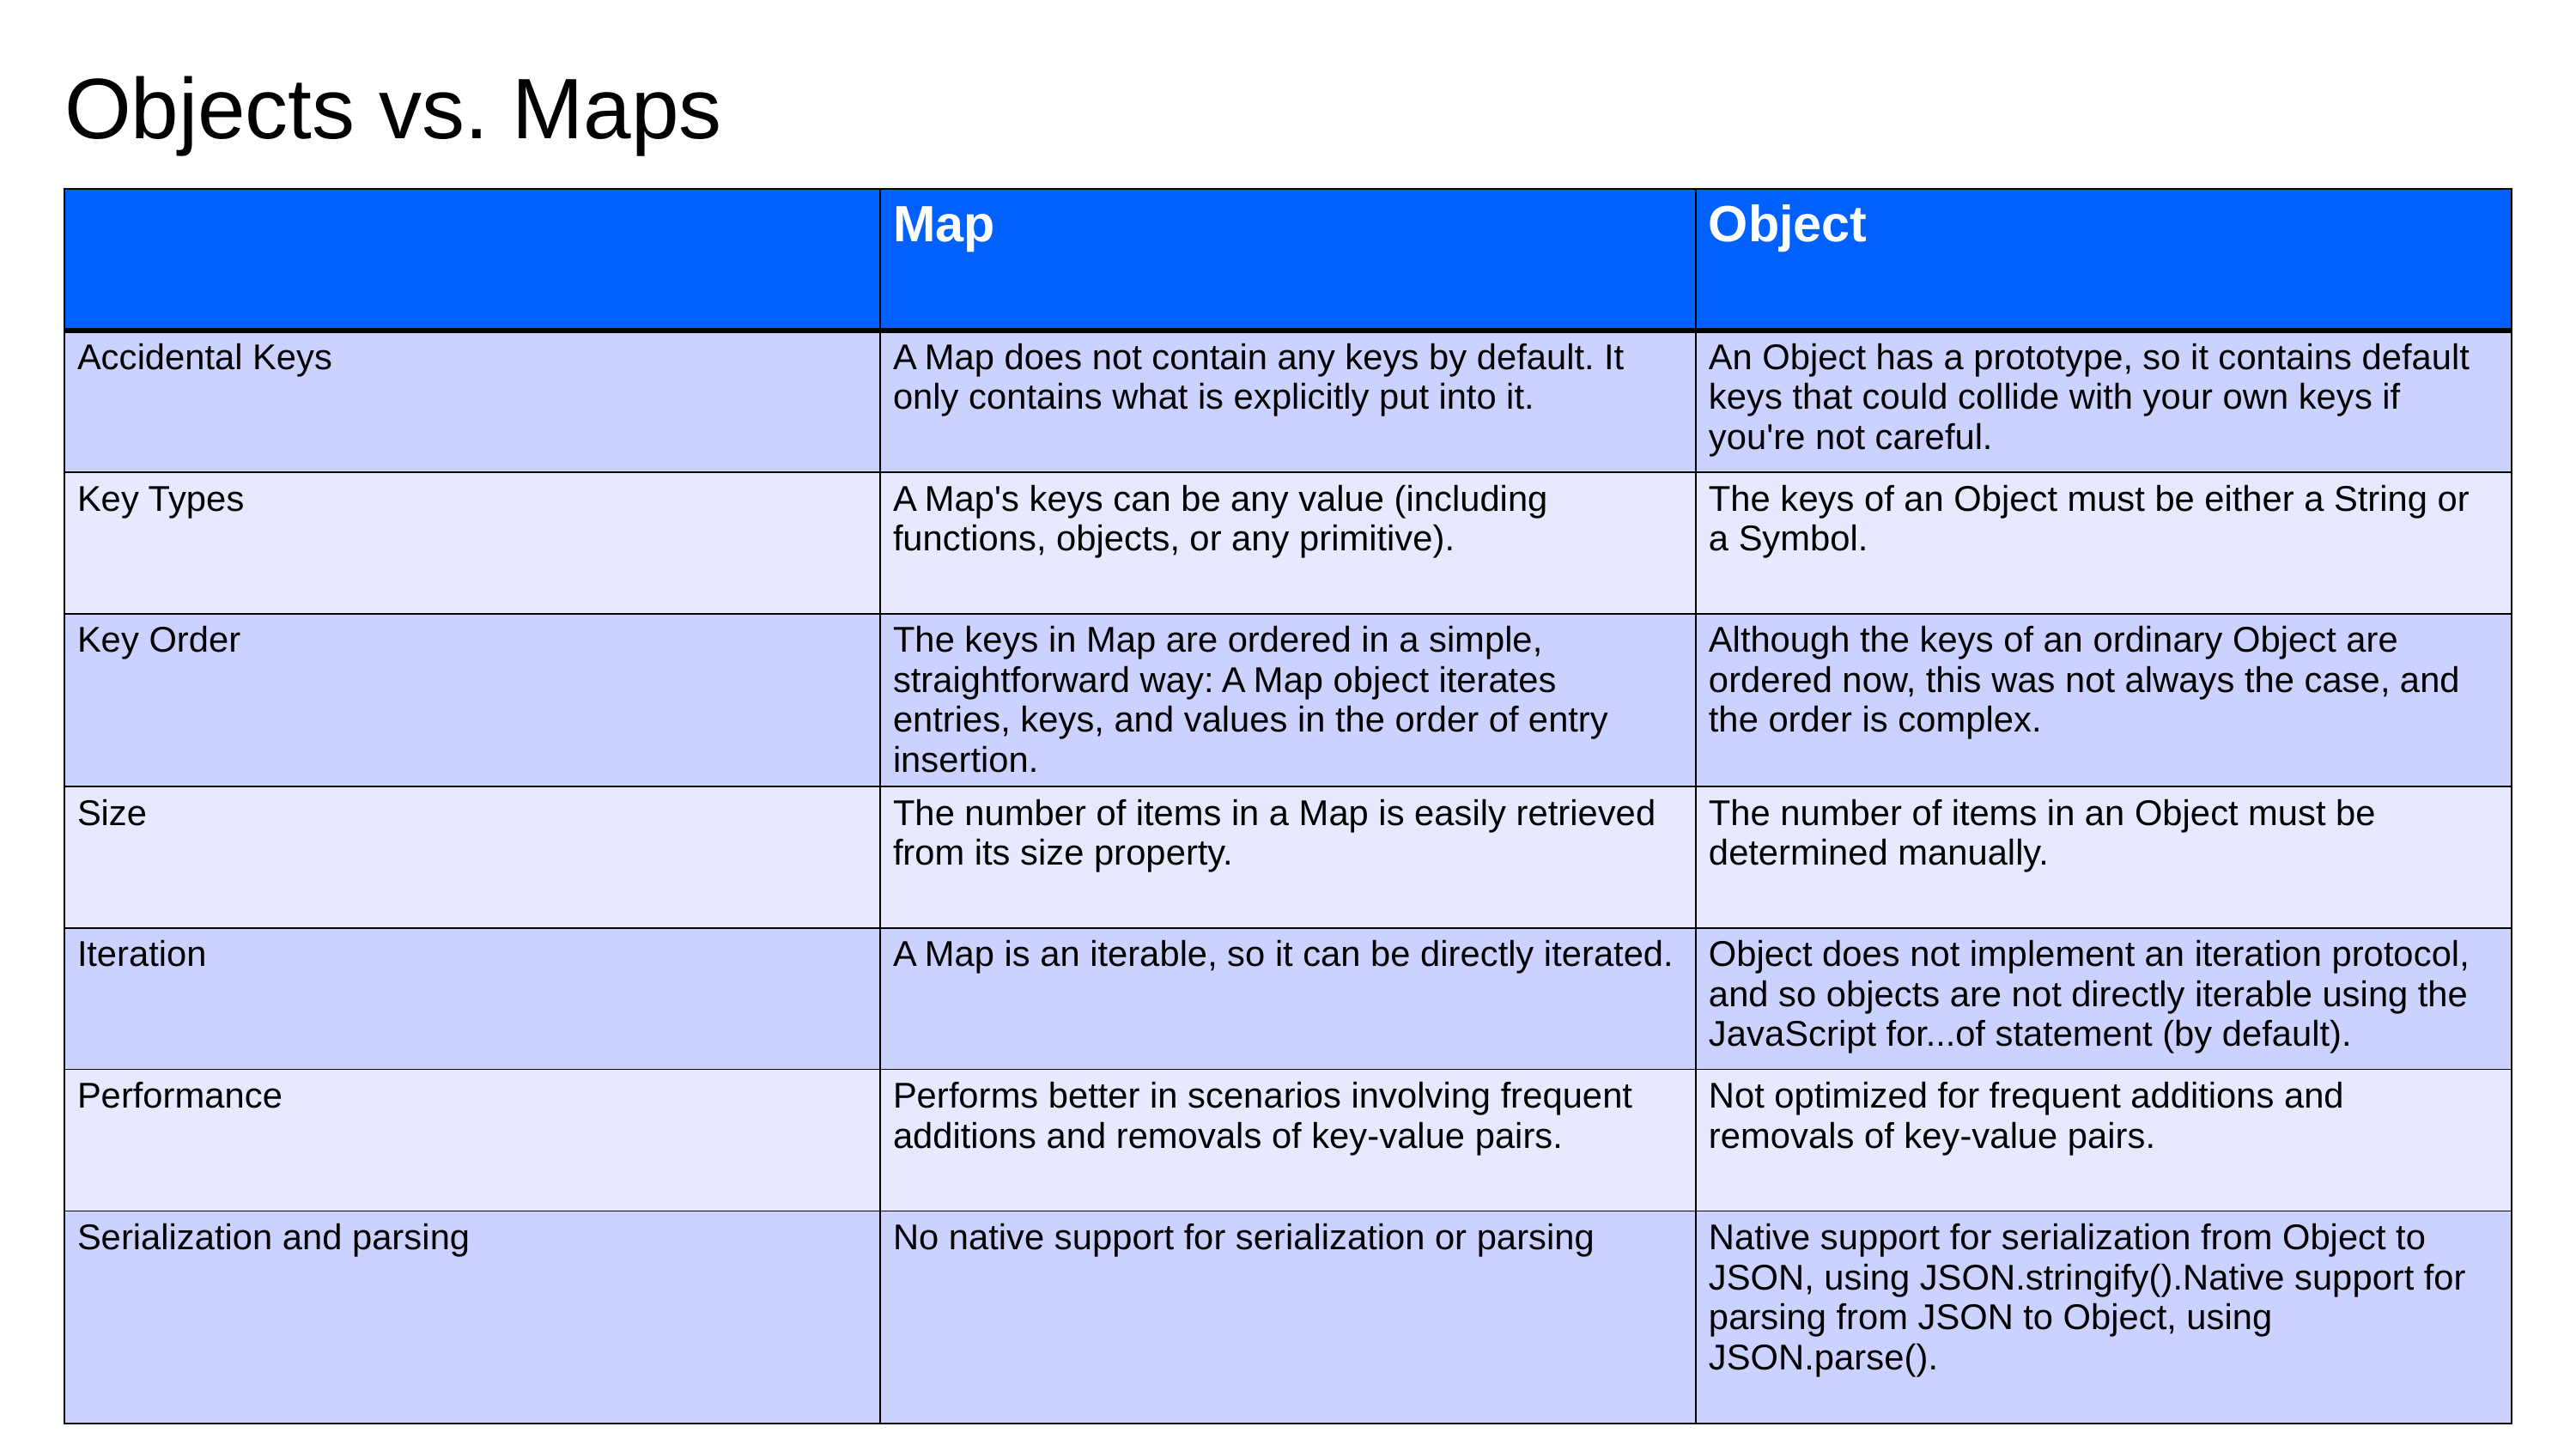

# Objects vs. Maps
|  | Map | Object |
| --- | --- | --- |
| Accidental Keys | A Map does not contain any keys by default. It only contains what is explicitly put into it. | An Object has a prototype, so it contains default keys that could collide with your own keys if you're not careful. |
| Key Types | A Map's keys can be any value (including functions, objects, or any primitive). | The keys of an Object must be either a String or a Symbol. |
| Key Order | The keys in Map are ordered in a simple, straightforward way: A Map object iterates entries, keys, and values in the order of entry insertion. | Although the keys of an ordinary Object are ordered now, this was not always the case, and the order is complex. |
| Size | The number of items in a Map is easily retrieved from its size property. | The number of items in an Object must be determined manually. |
| Iteration | A Map is an iterable, so it can be directly iterated. | Object does not implement an iteration protocol, and so objects are not directly iterable using the JavaScript for...of statement (by default). |
| Performance | Performs better in scenarios involving frequent additions and removals of key-value pairs. | Not optimized for frequent additions and removals of key-value pairs. |
| Serialization and parsing | No native support for serialization or parsing | Native support for serialization from Object to JSON, using JSON.stringify().Native support for parsing from JSON to Object, using JSON.parse(). |
IBM iX / © IBM Corporation
33